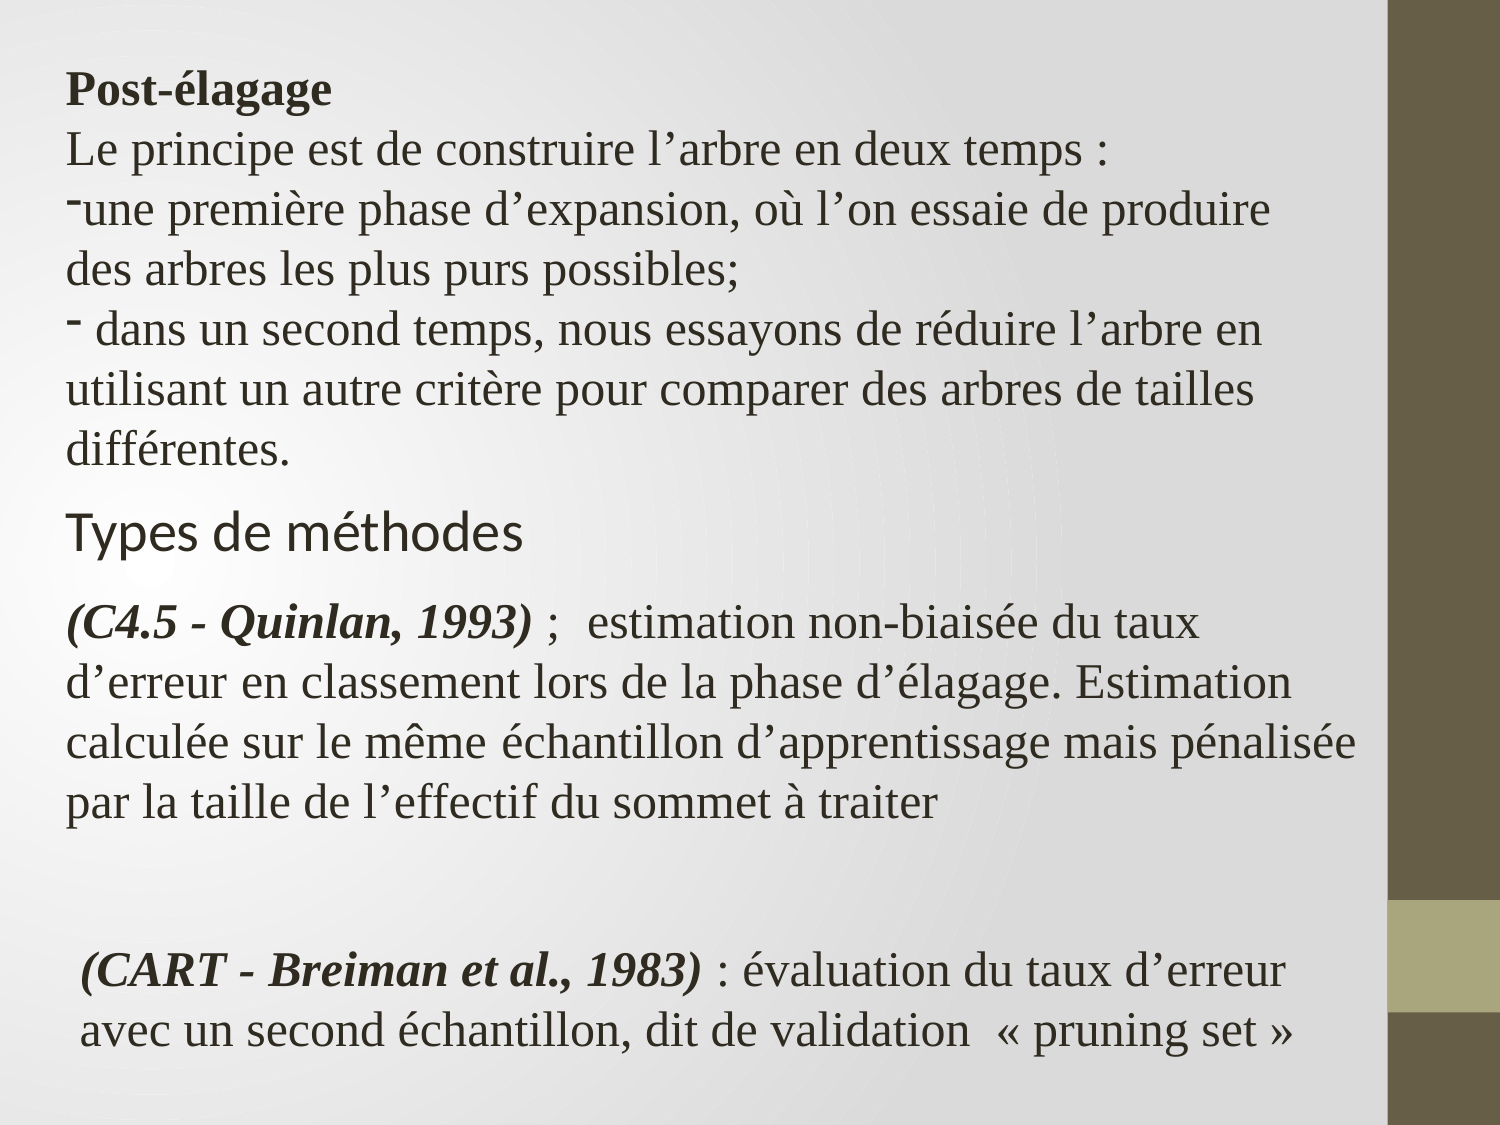

Post-élagage
Le principe est de construire l’arbre en deux temps :
une première phase d’expansion, où l’on essaie de produire des arbres les plus purs possibles;
 dans un second temps, nous essayons de réduire l’arbre en utilisant un autre critère pour comparer des arbres de tailles différentes.
Types de méthodes
(C4.5 - Quinlan, 1993) ;  estimation non-biaisée du taux d’erreur en classement lors de la phase d’élagage. Estimation calculée sur le même échantillon d’apprentissage mais pénalisée par la taille de l’effectif du sommet à traiter
(CART - Breiman et al., 1983) : évaluation du taux d’erreur avec un second échantillon, dit de validation  « pruning set »